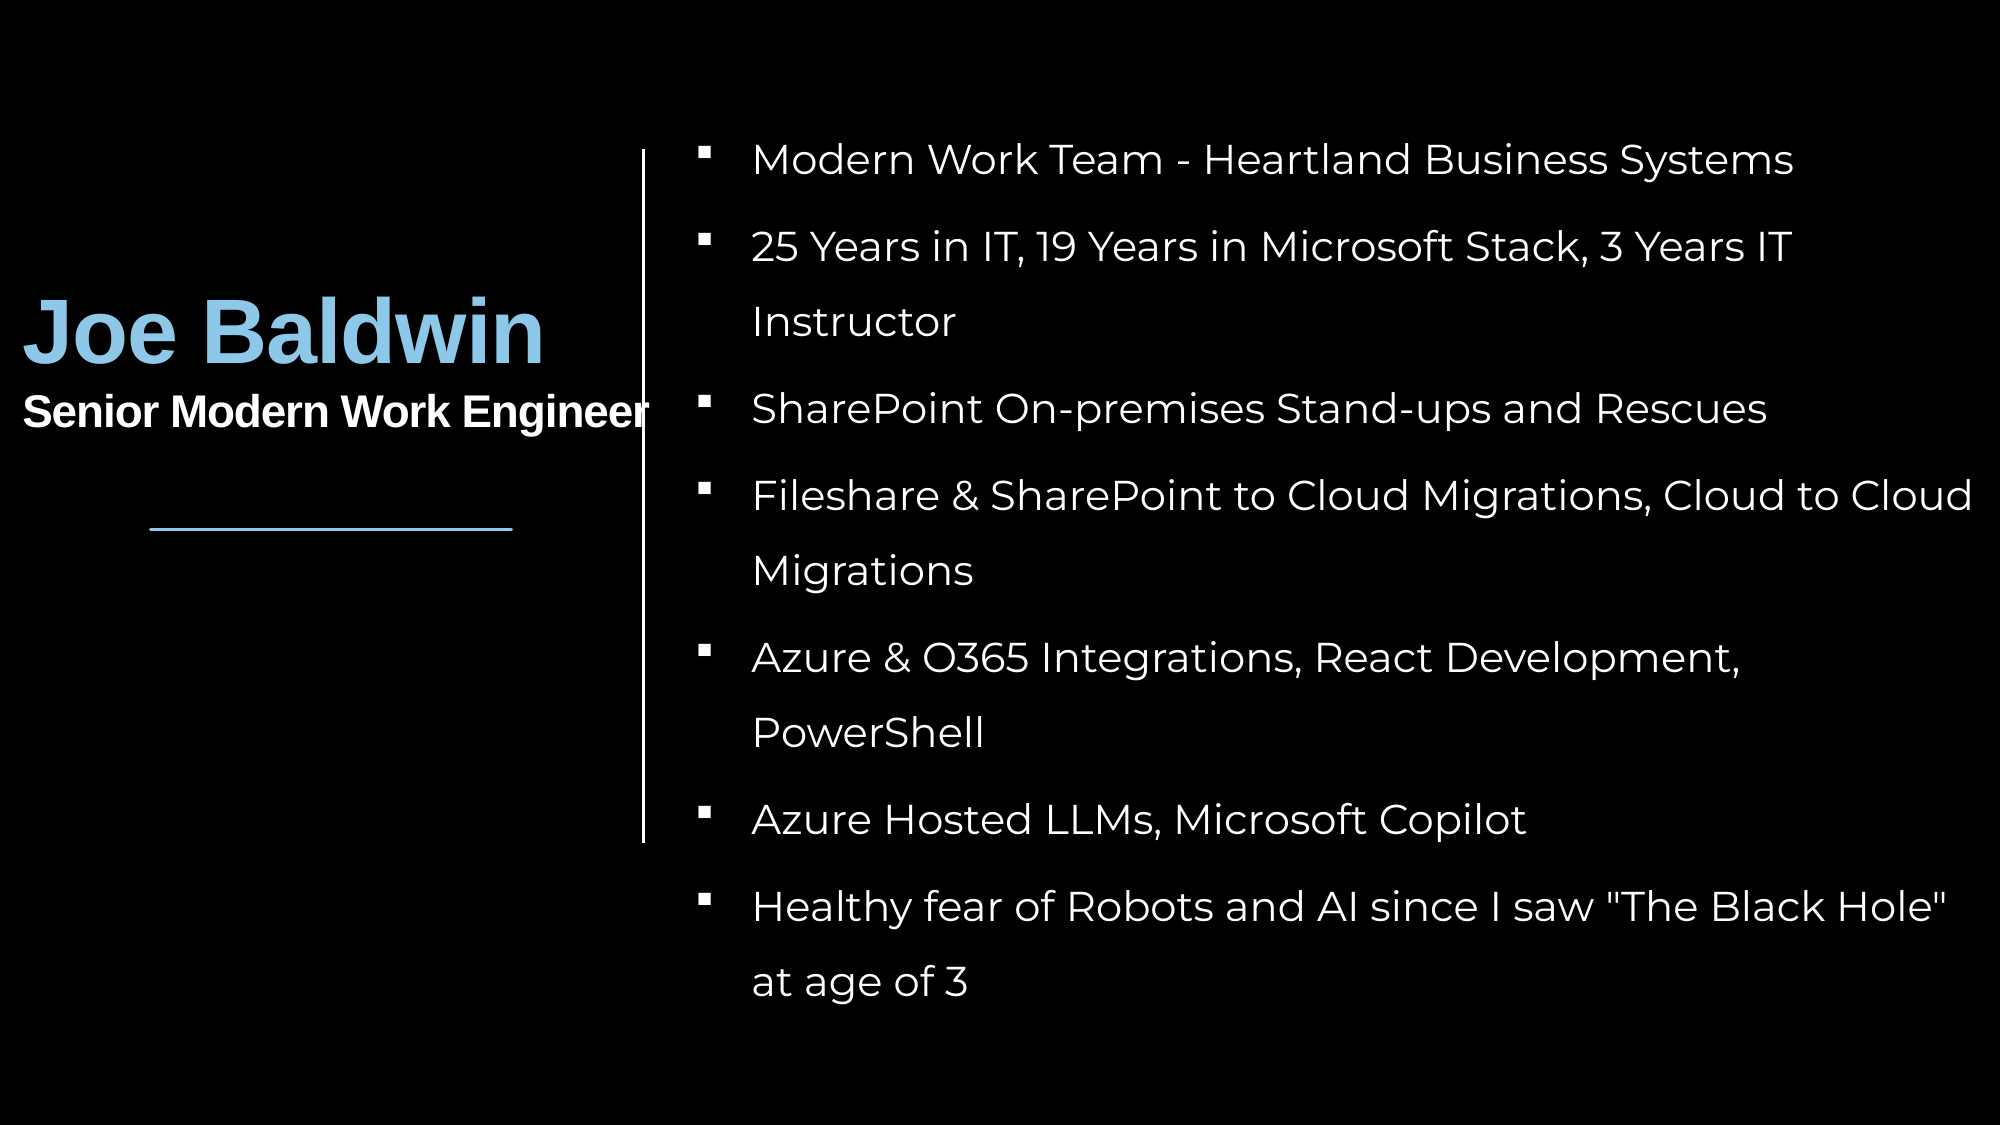

Modern Work Team - Heartland Business Systems
25 Years in IT, 19 Years in Microsoft Stack, 3 Years IT Instructor
SharePoint On-premises Stand-ups and Rescues
Fileshare & SharePoint to Cloud Migrations, Cloud to Cloud Migrations
Azure & O365 Integrations, React Development, PowerShell
Azure Hosted LLMs, Microsoft Copilot
Healthy fear of Robots and AI since I saw "The Black Hole" at age of 3 3
Joe Baldwin
Senior Modern Work Engineer